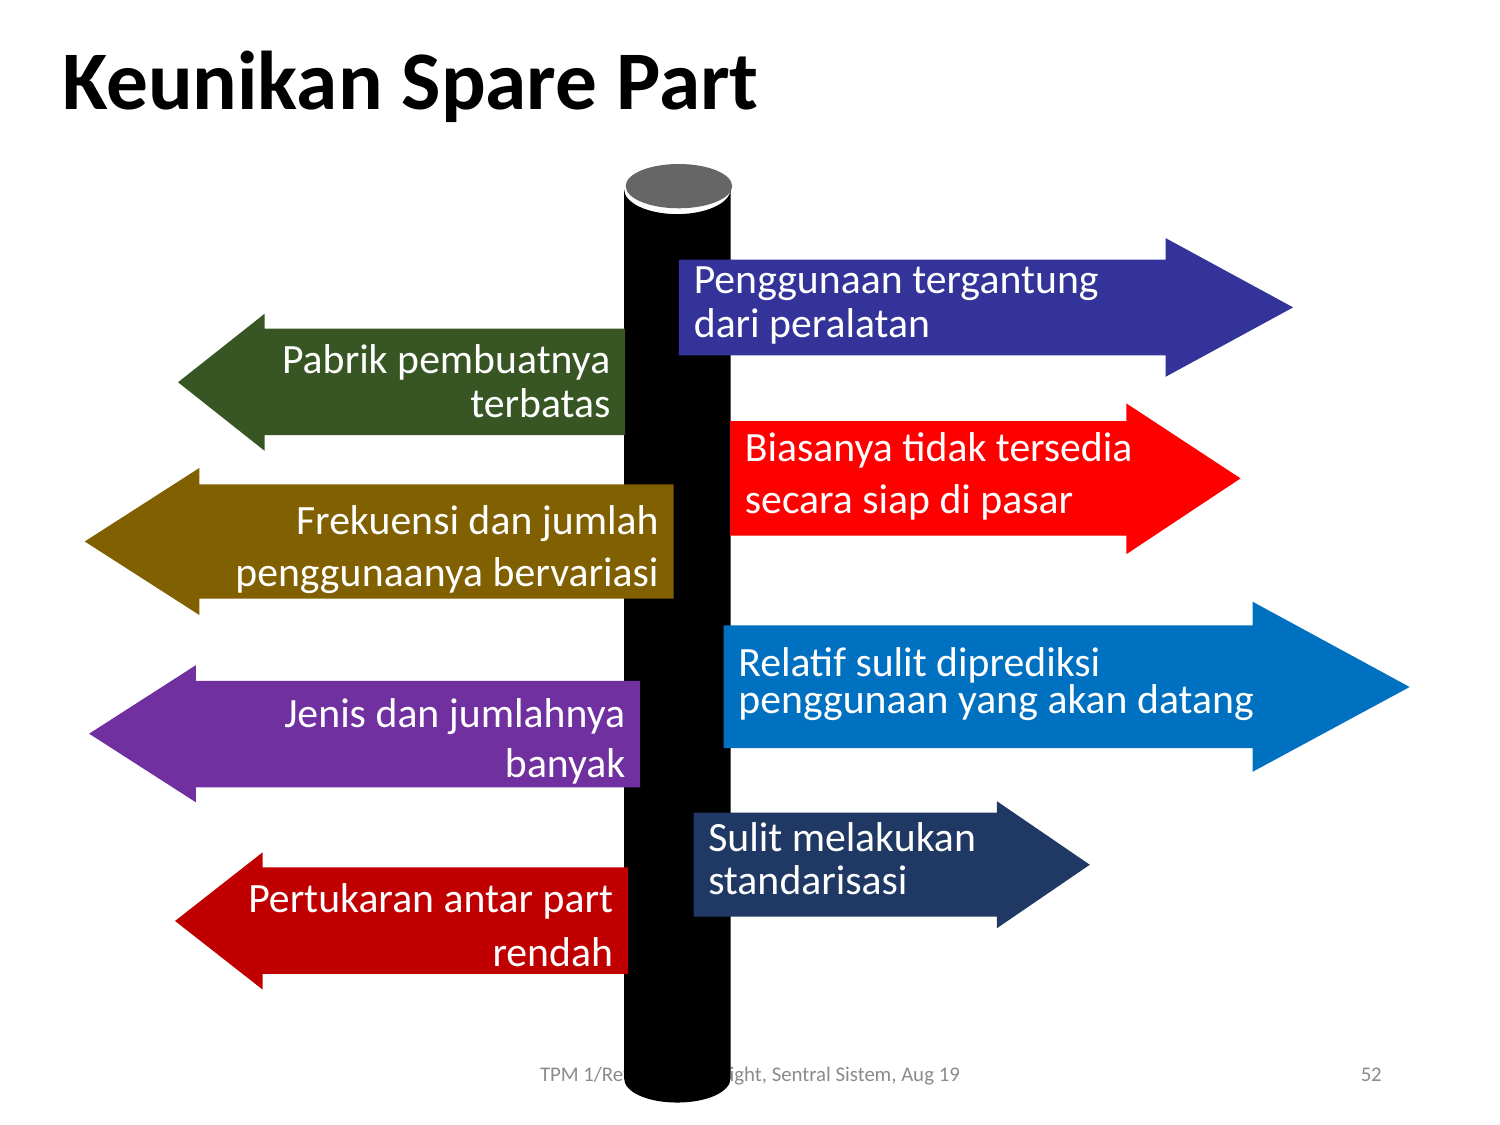

Keunikan Spare Part

Penggunaan tergantung
dari peralatan
Pabrik pembuatnya
terbatas

Biasanya tidak tersedia
secara siap di pasar

Frekuensi dan jumlah
penggunaanya bervariasi

Relatif sulit diprediksi
penggunaan yang akan datang
Jenis dan jumlahnya
banyak

Sulit melakukan
standarisasi
Pertukaran antar part
rendah

TPM 1/Rev 02 ©Copyright, Sentral Sistem, Aug 19
52